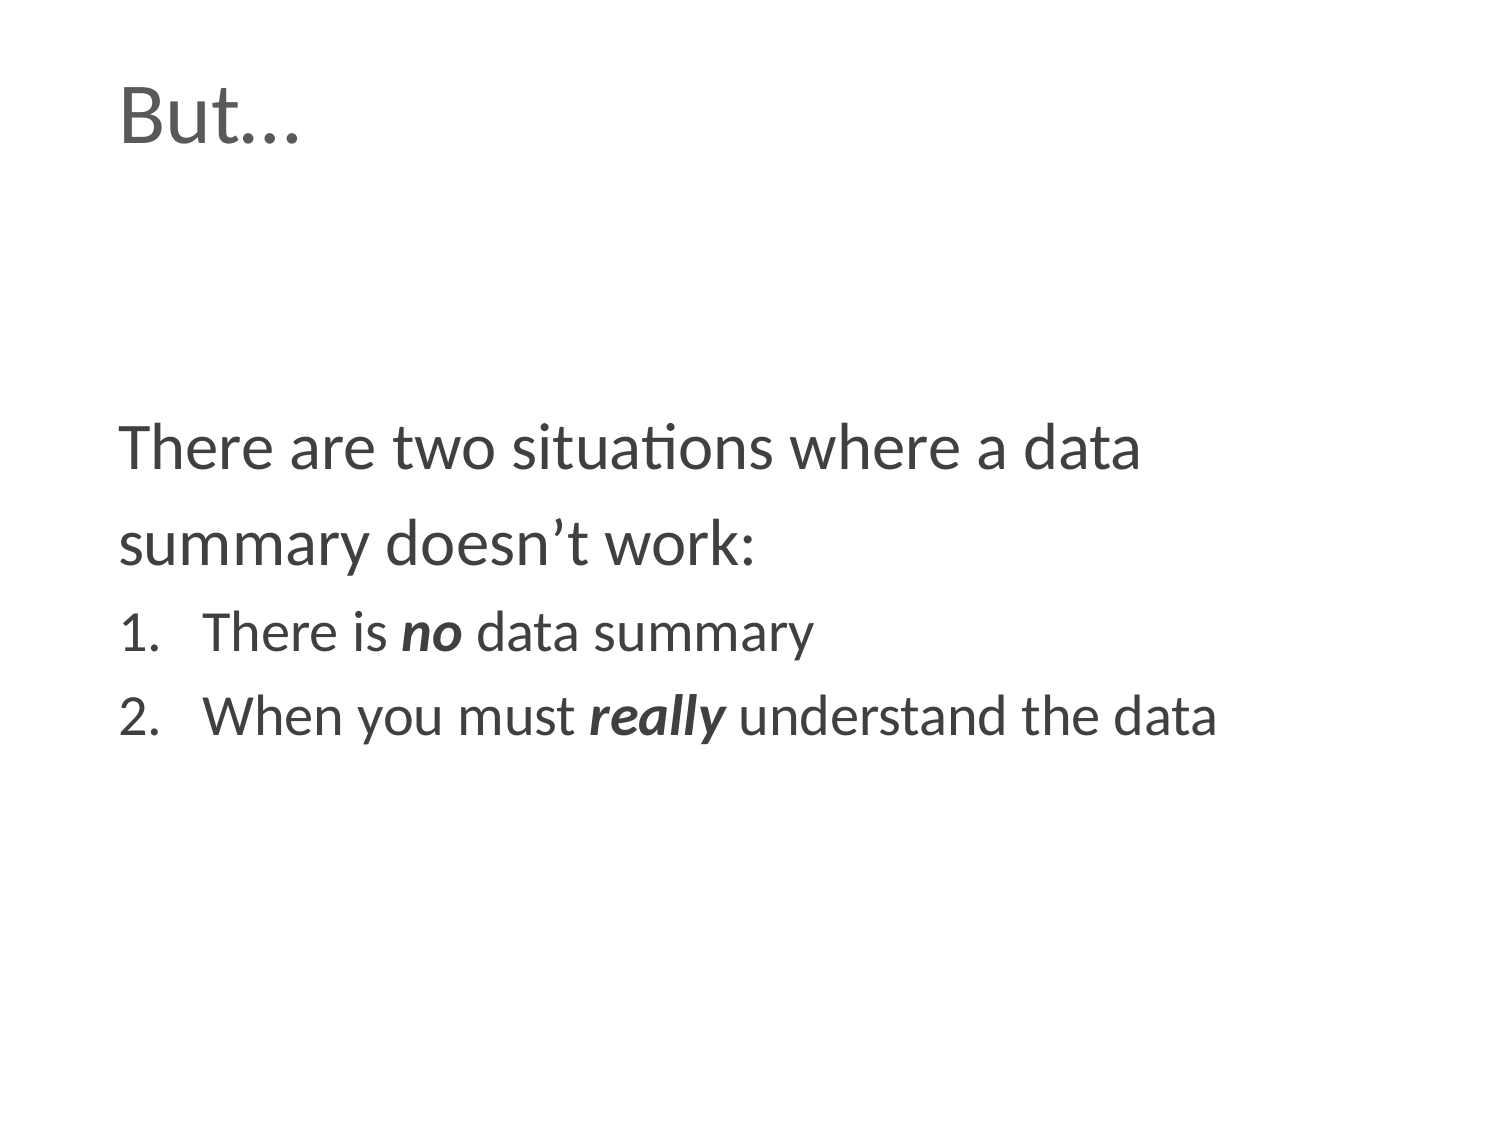

# But…
There are two situations where a data summary doesn’t work:
There is no data summary
When you must really understand the data